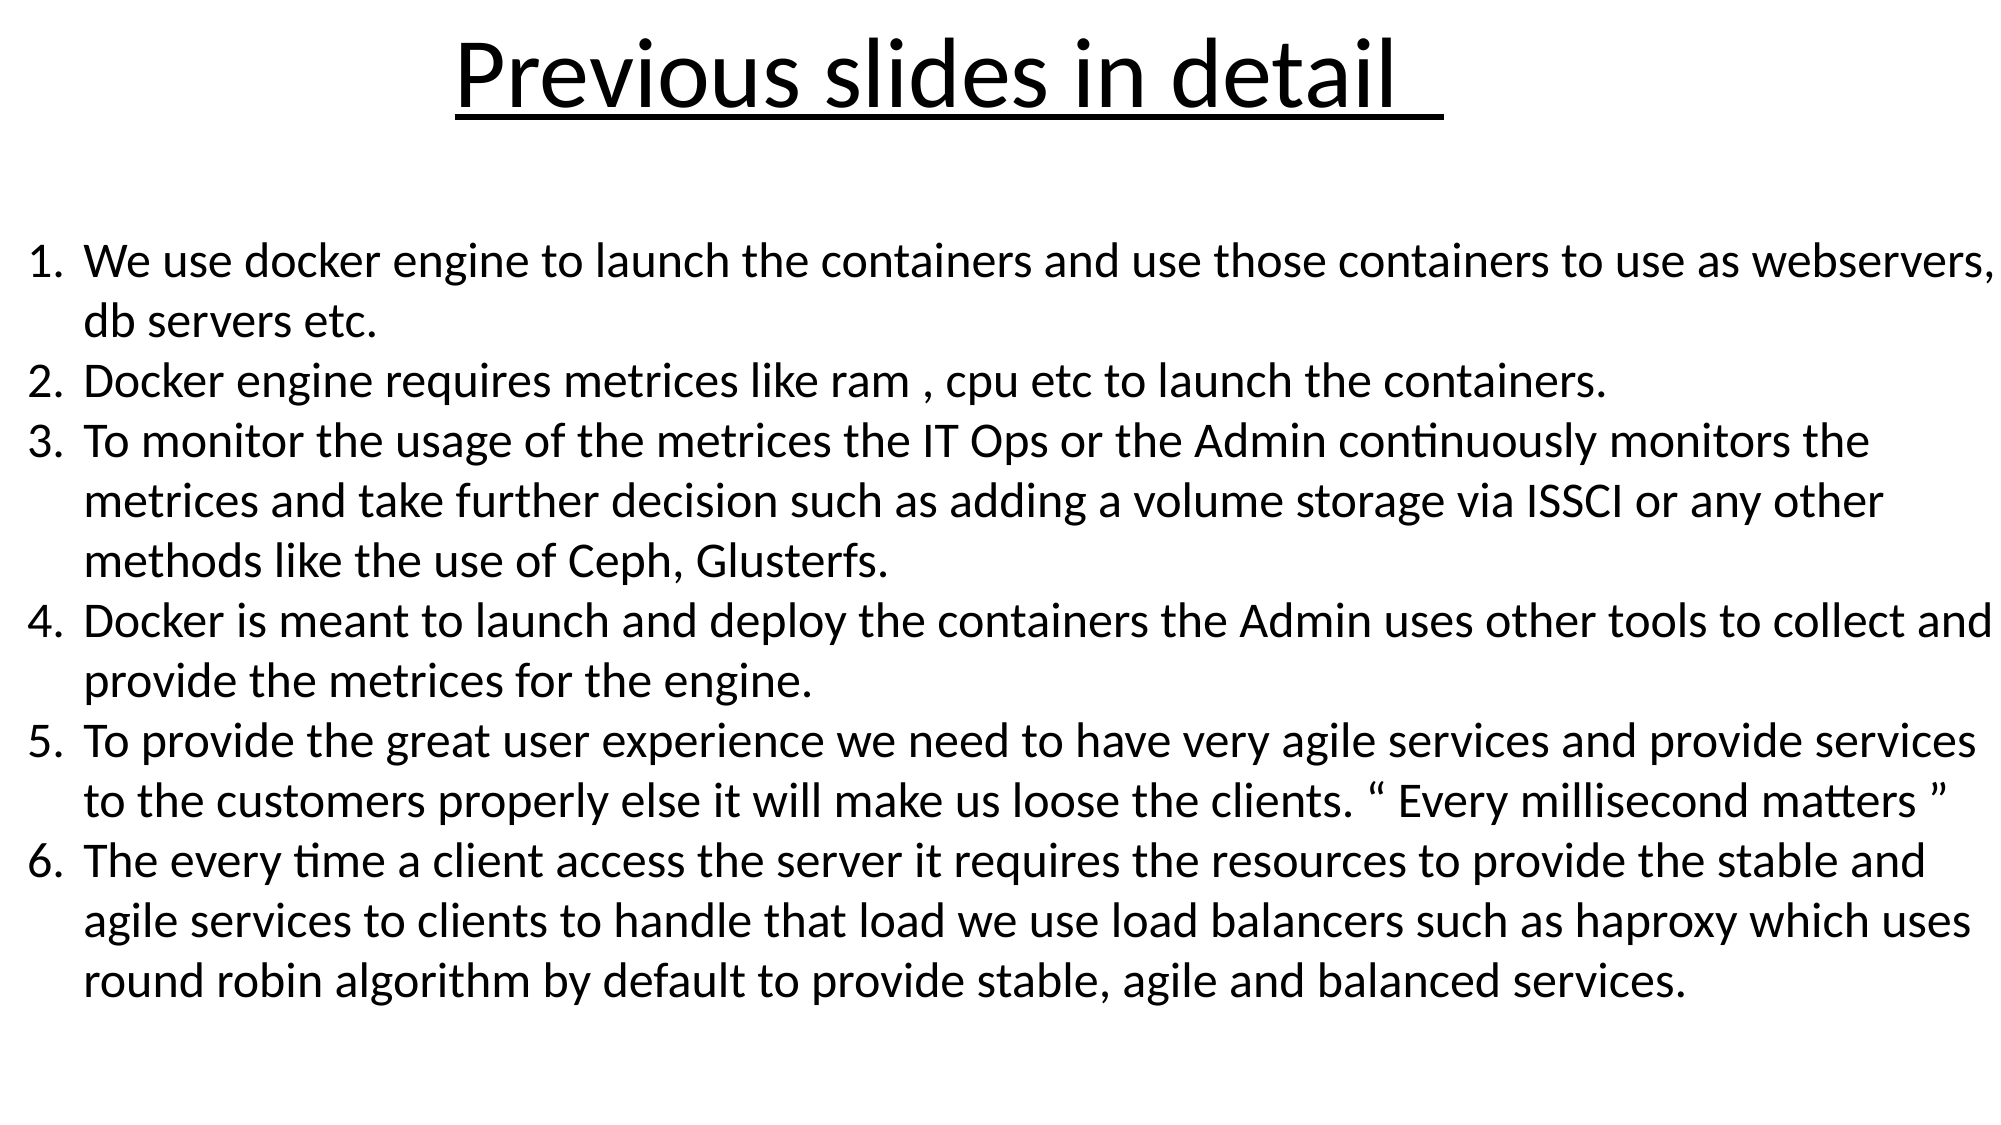

Previous slides in detail

We use docker engine to launch the containers and use those containers to use as webservers, db servers etc.
Docker engine requires metrices like ram , cpu etc to launch the containers.
To monitor the usage of the metrices the IT Ops or the Admin continuously monitors the metrices and take further decision such as adding a volume storage via ISSCI or any other methods like the use of Ceph, Glusterfs.
Docker is meant to launch and deploy the containers the Admin uses other tools to collect and provide the metrices for the engine.
To provide the great user experience we need to have very agile services and provide services to the customers properly else it will make us loose the clients. “ Every millisecond matters ”
The every time a client access the server it requires the resources to provide the stable and agile services to clients to handle that load we use load balancers such as haproxy which uses round robin algorithm by default to provide stable, agile and balanced services.